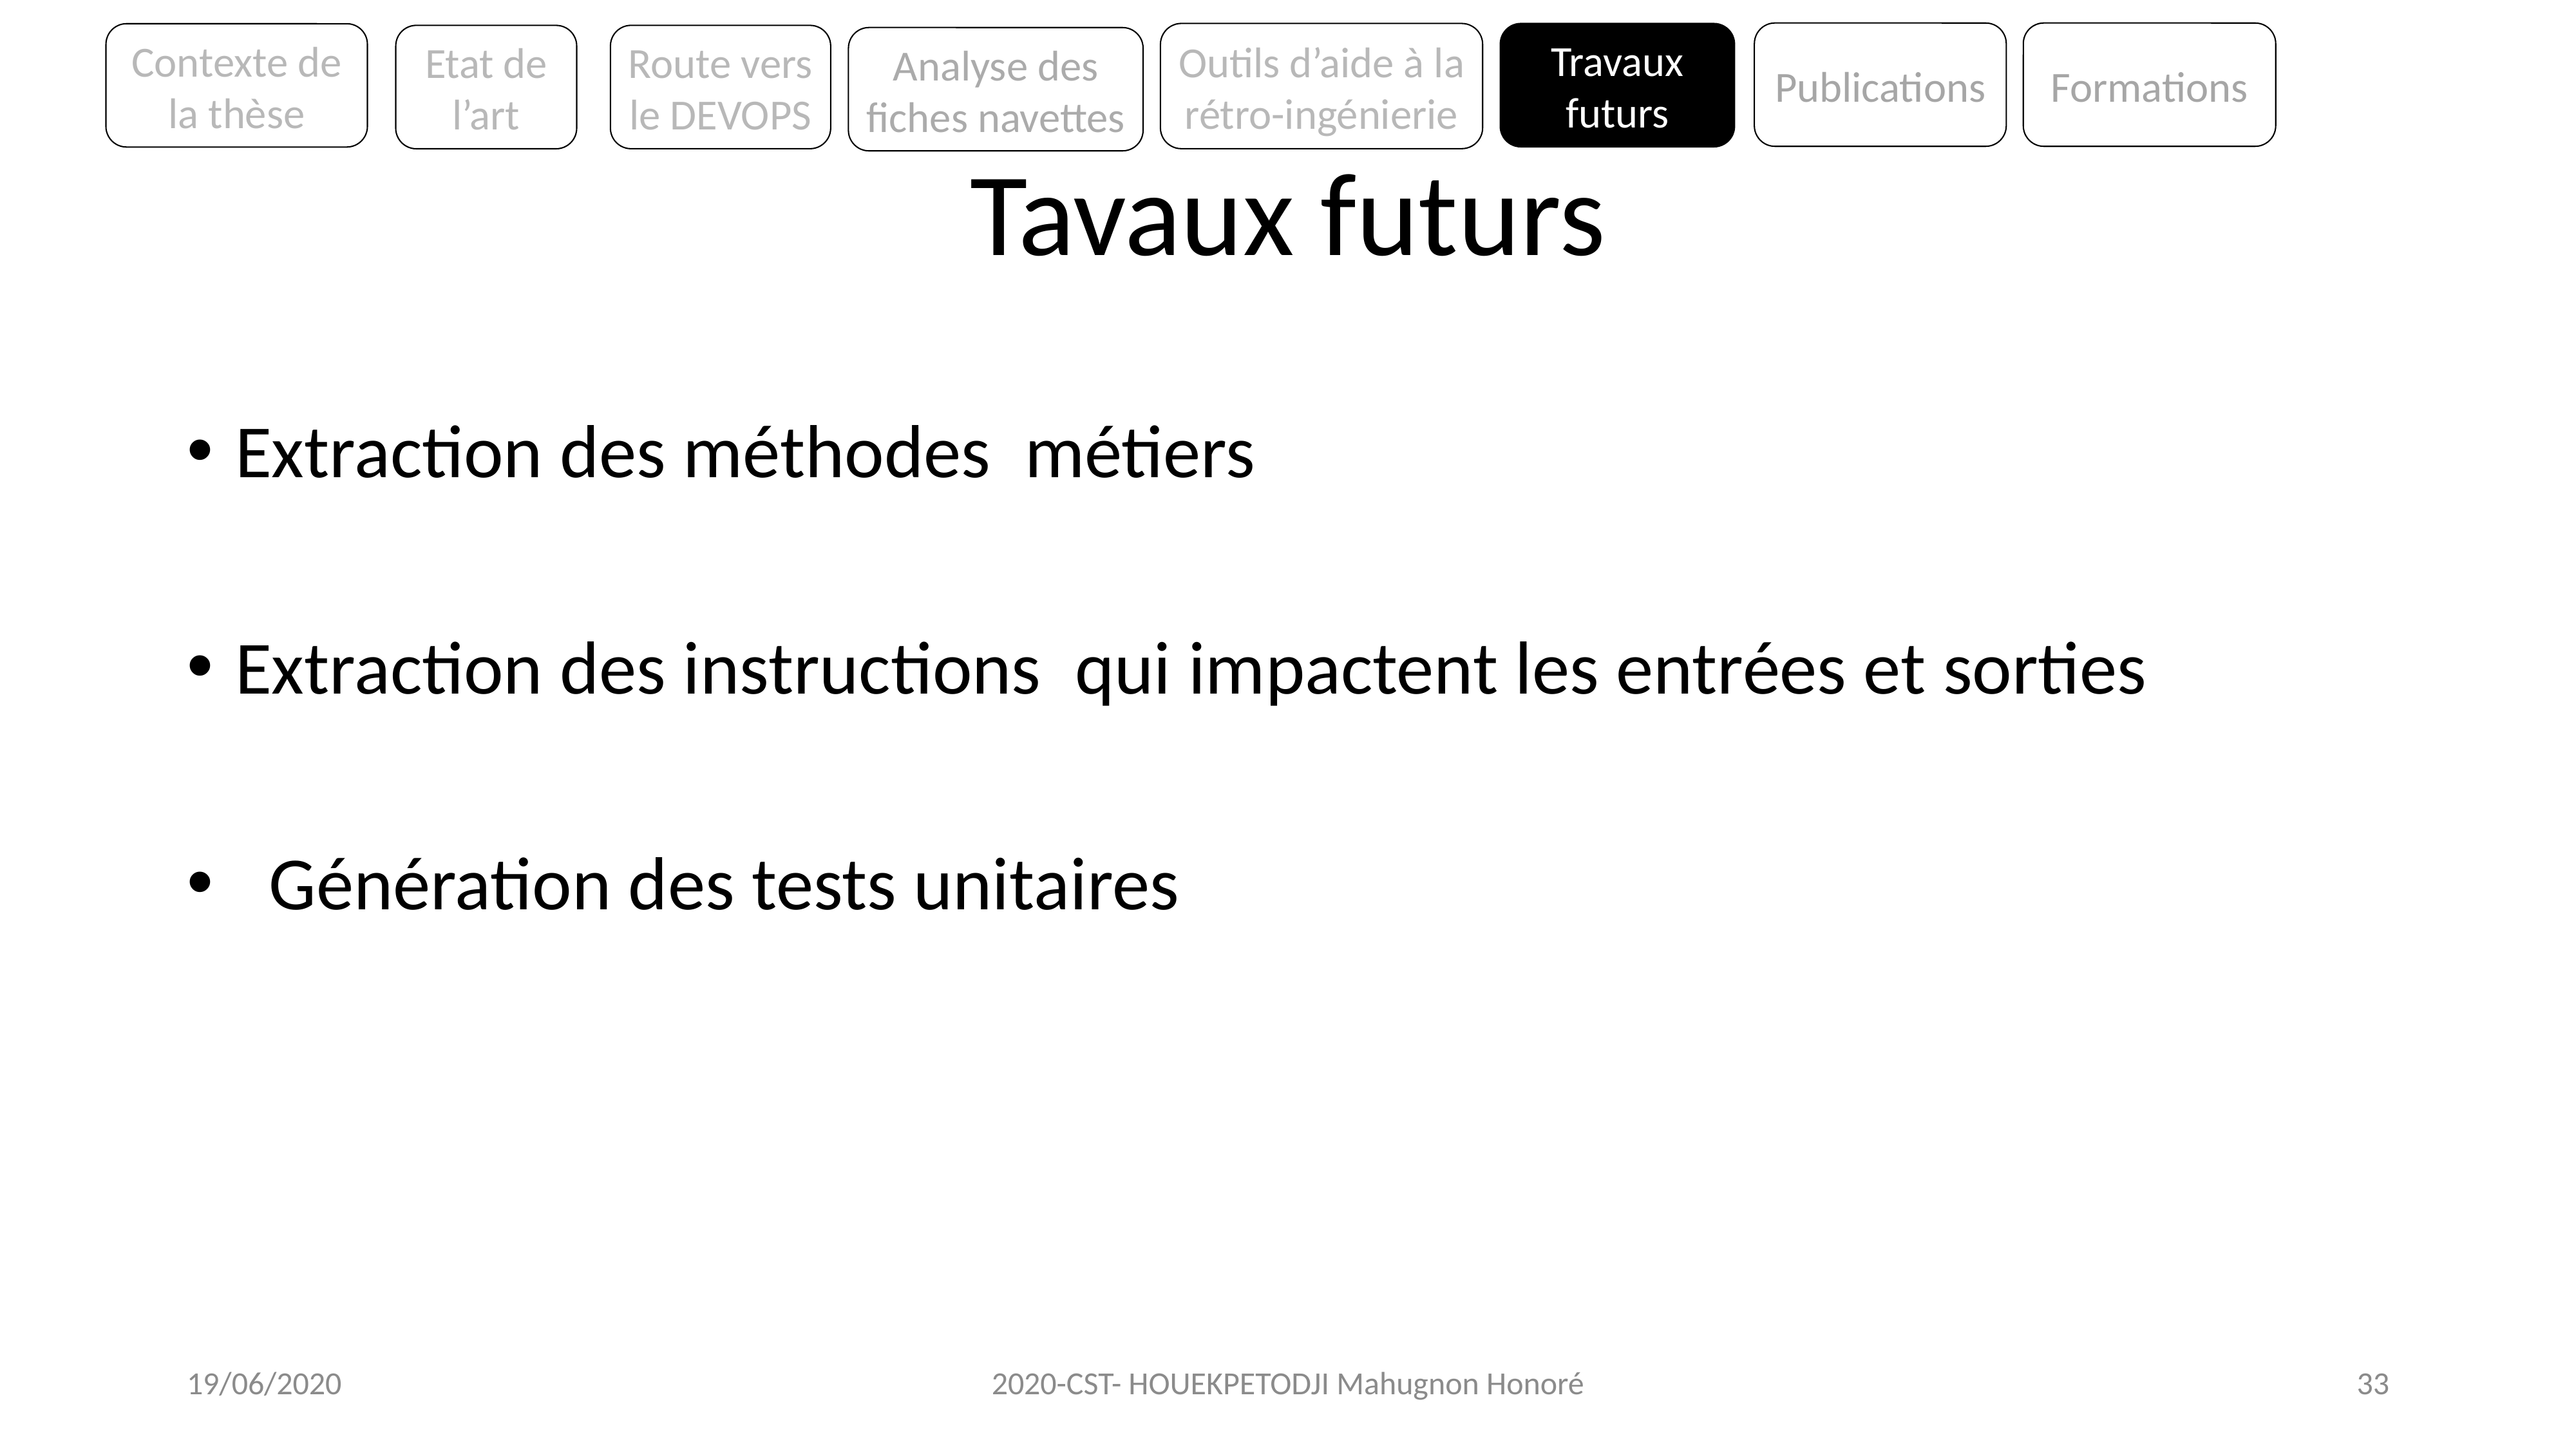

Publications
Formations
Outils d’aide à la rétro-ingénierie
Travaux futurs
Contexte de la thèse
Etat de l’art
Analyse des fiches navettes
Route vers le DEVOPS
# Tavaux futurs
Extraction des méthodes  métiers

Extraction des instructions  qui impactent les entrées et sorties

  Génération des tests unitaires
19/06/2020
2020-CST- HOUEKPETODJI Mahugnon Honoré
33